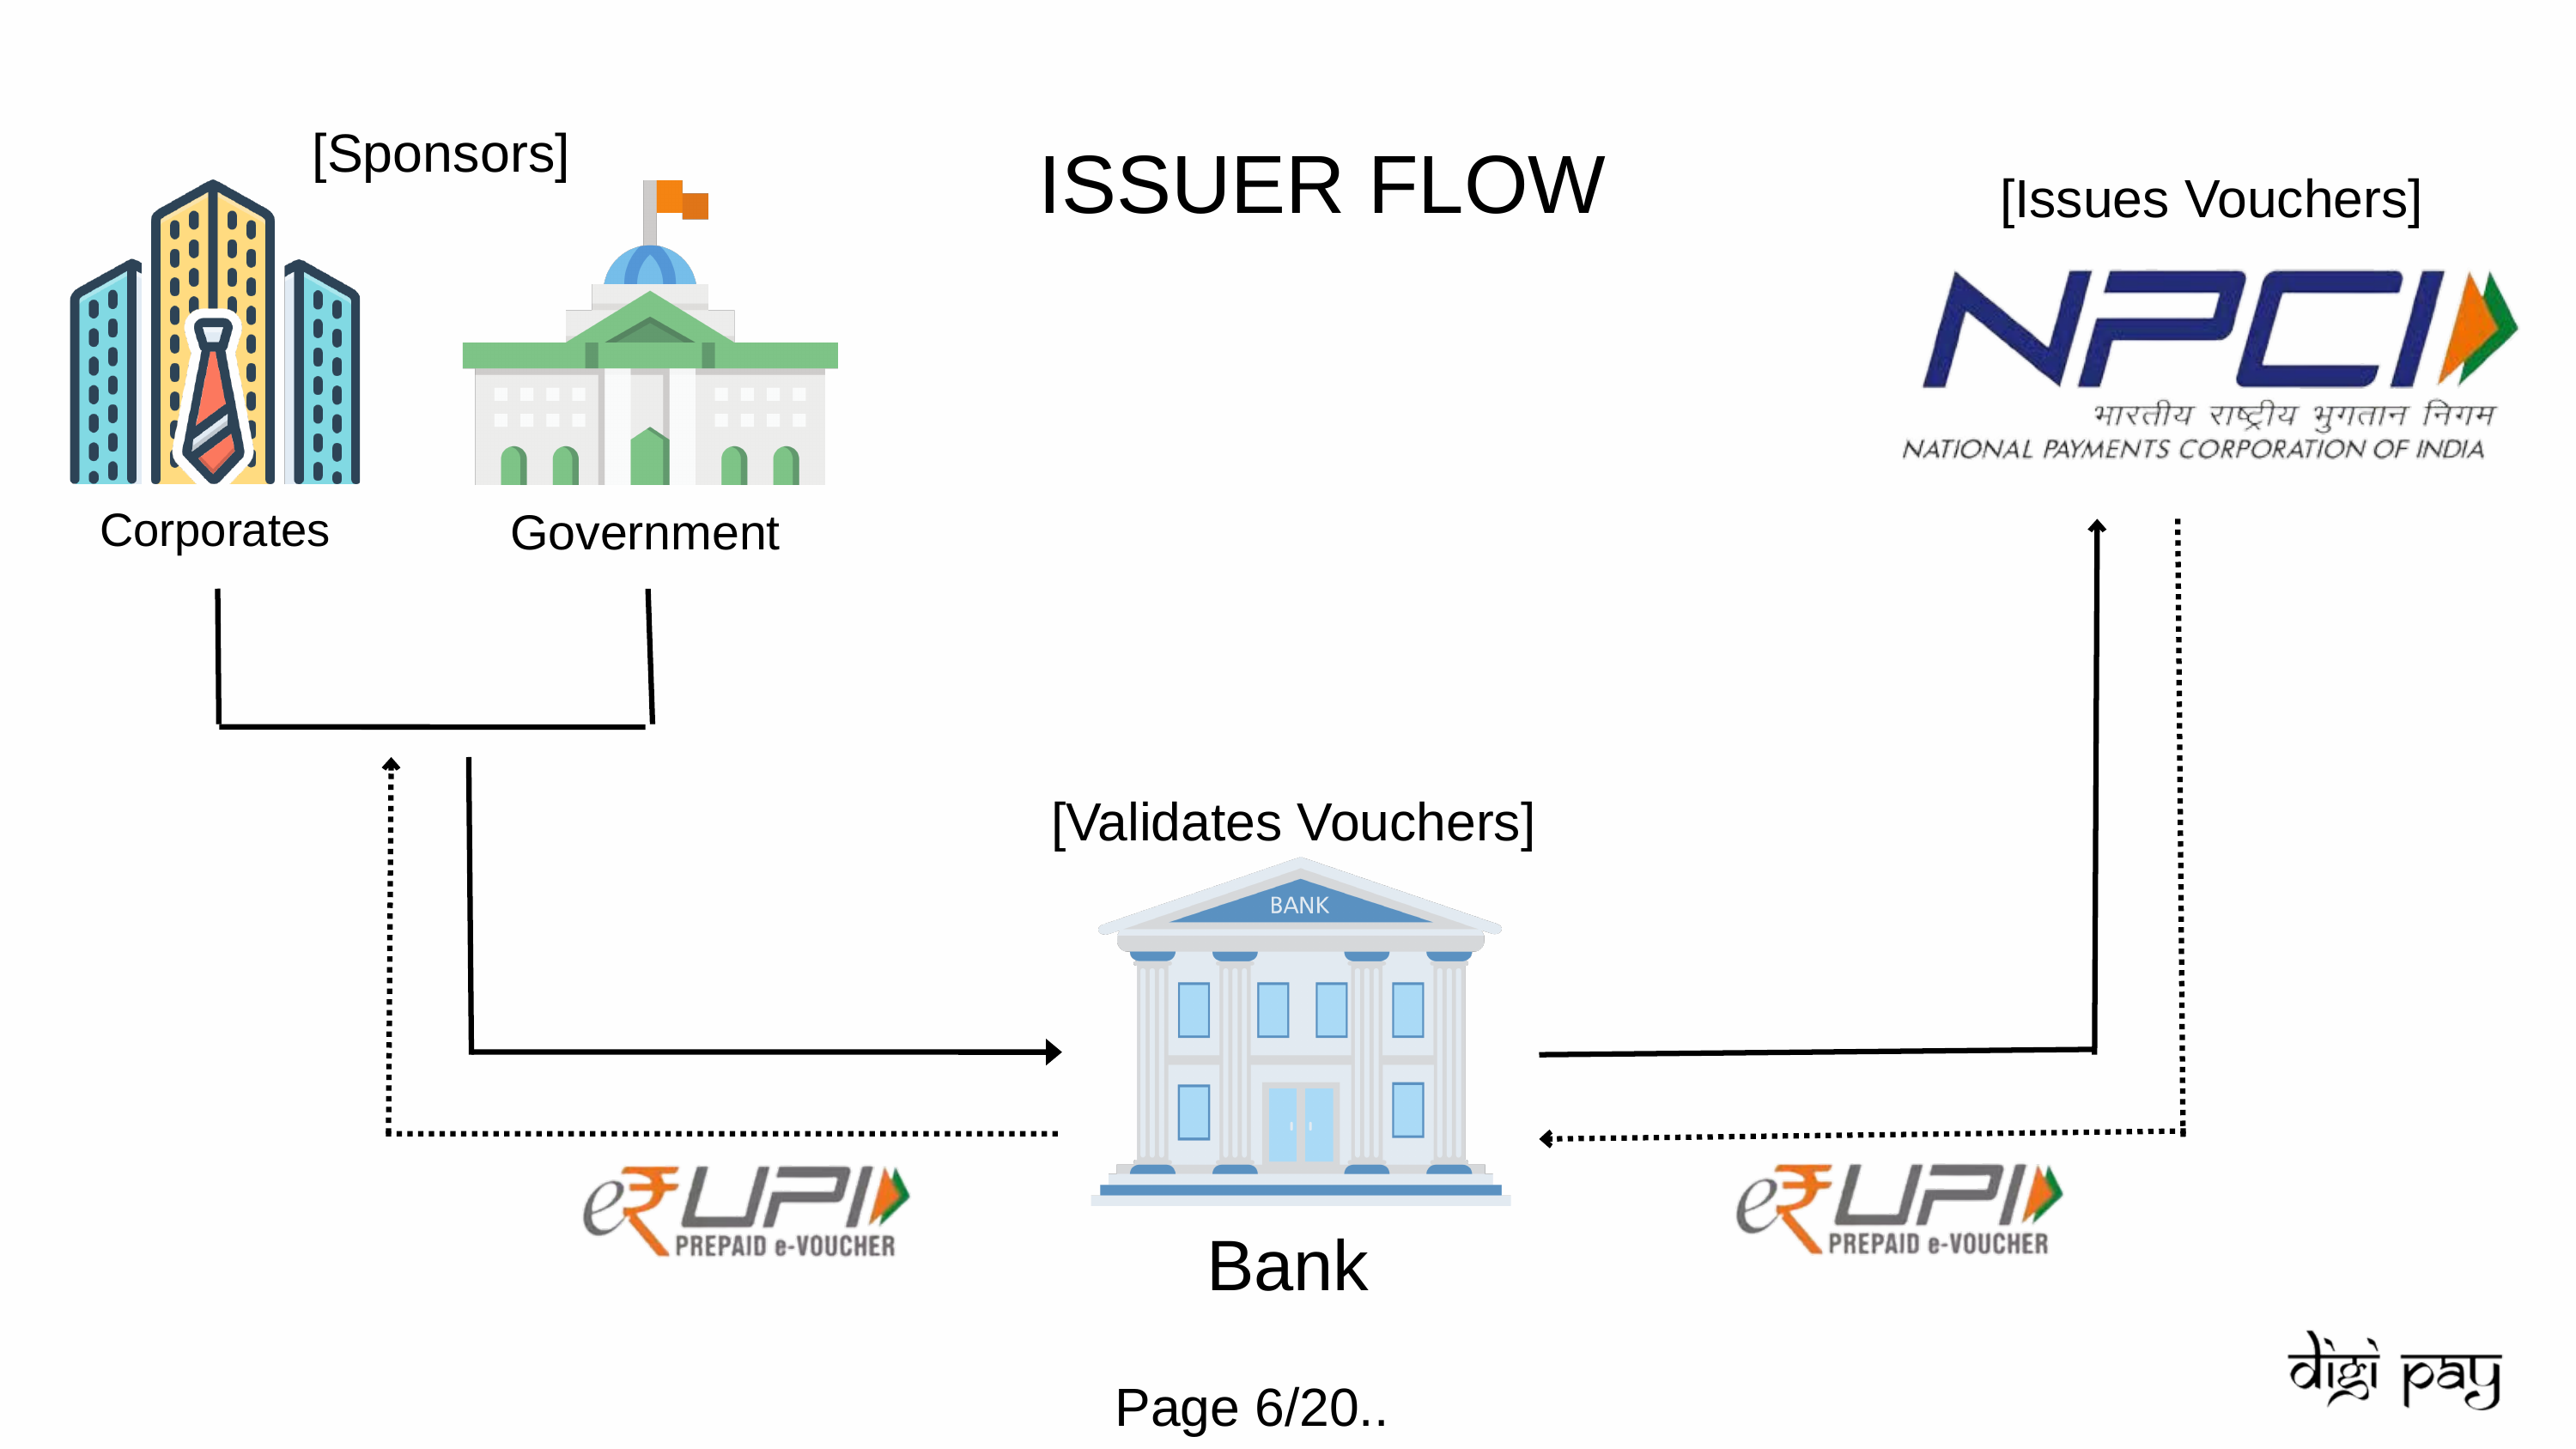

[Sponsors]
ISSUER FLOW
[Issues Vouchers]

Government
Corporates

[Validates Vouchers]

Bank

Page 6/20..